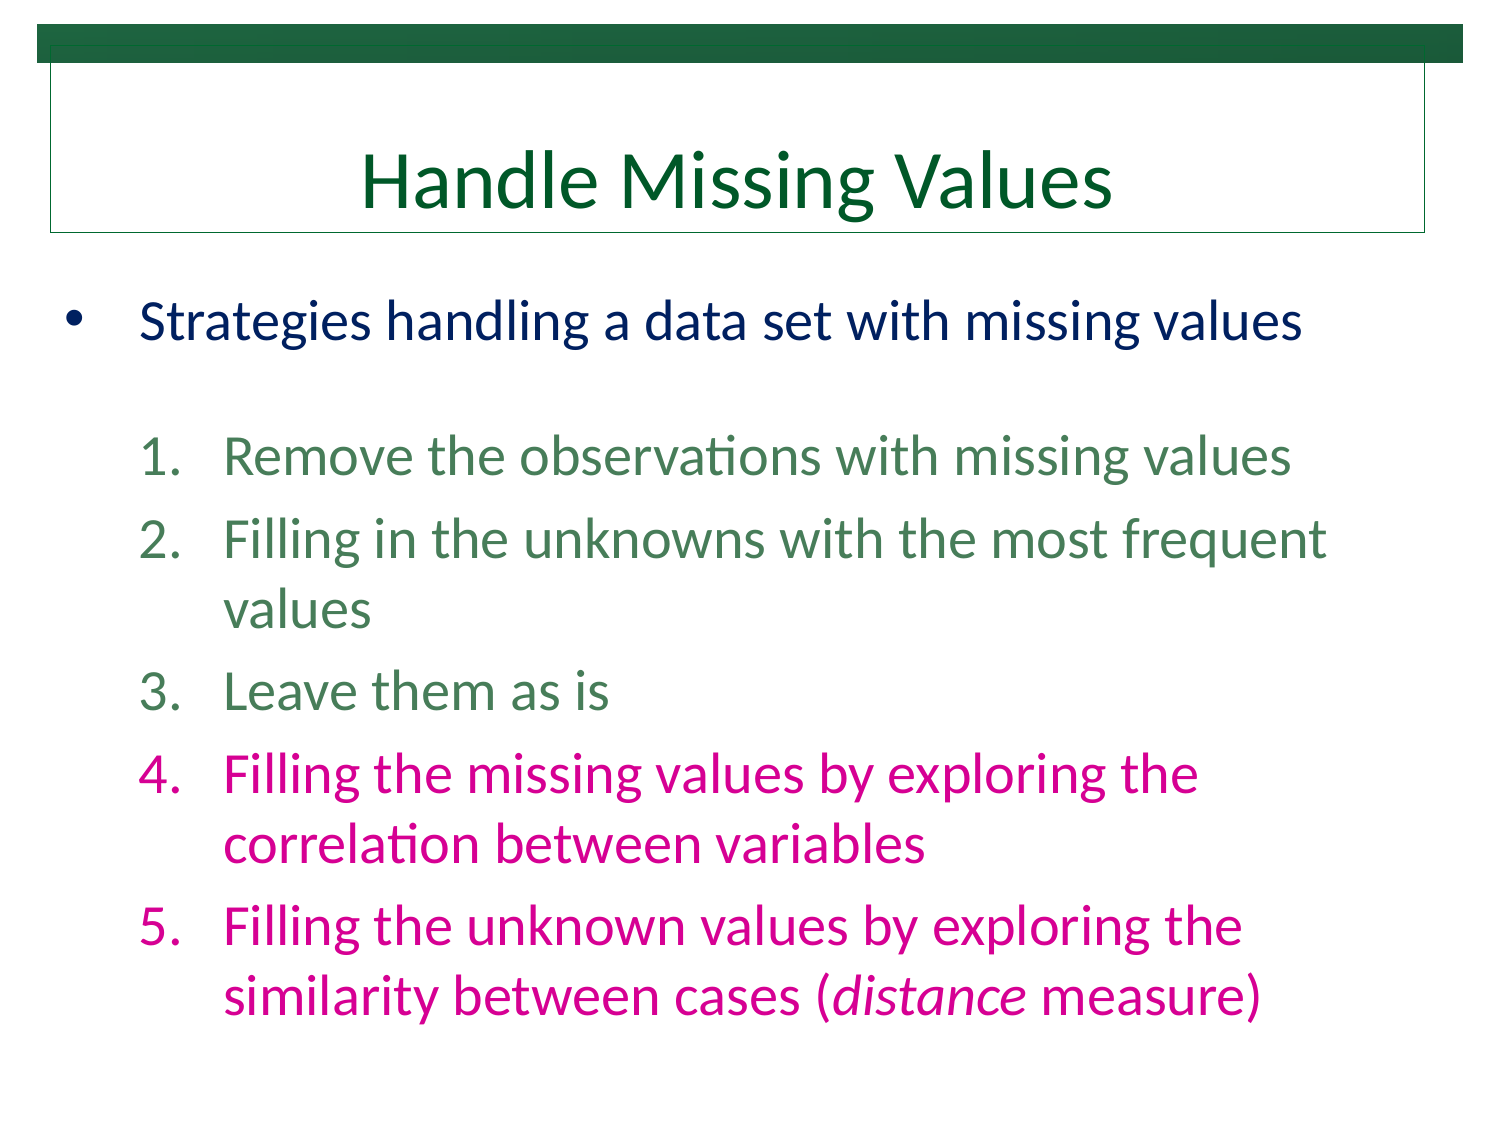

# Handle Missing Values
Strategies handling a data set with missing values

Remove the observations with missing values
Filling in the unknowns with the most frequent values
Leave them as is
Filling the missing values by exploring the correlation between variables
Filling the unknown values by exploring the similarity between cases (distance measure)